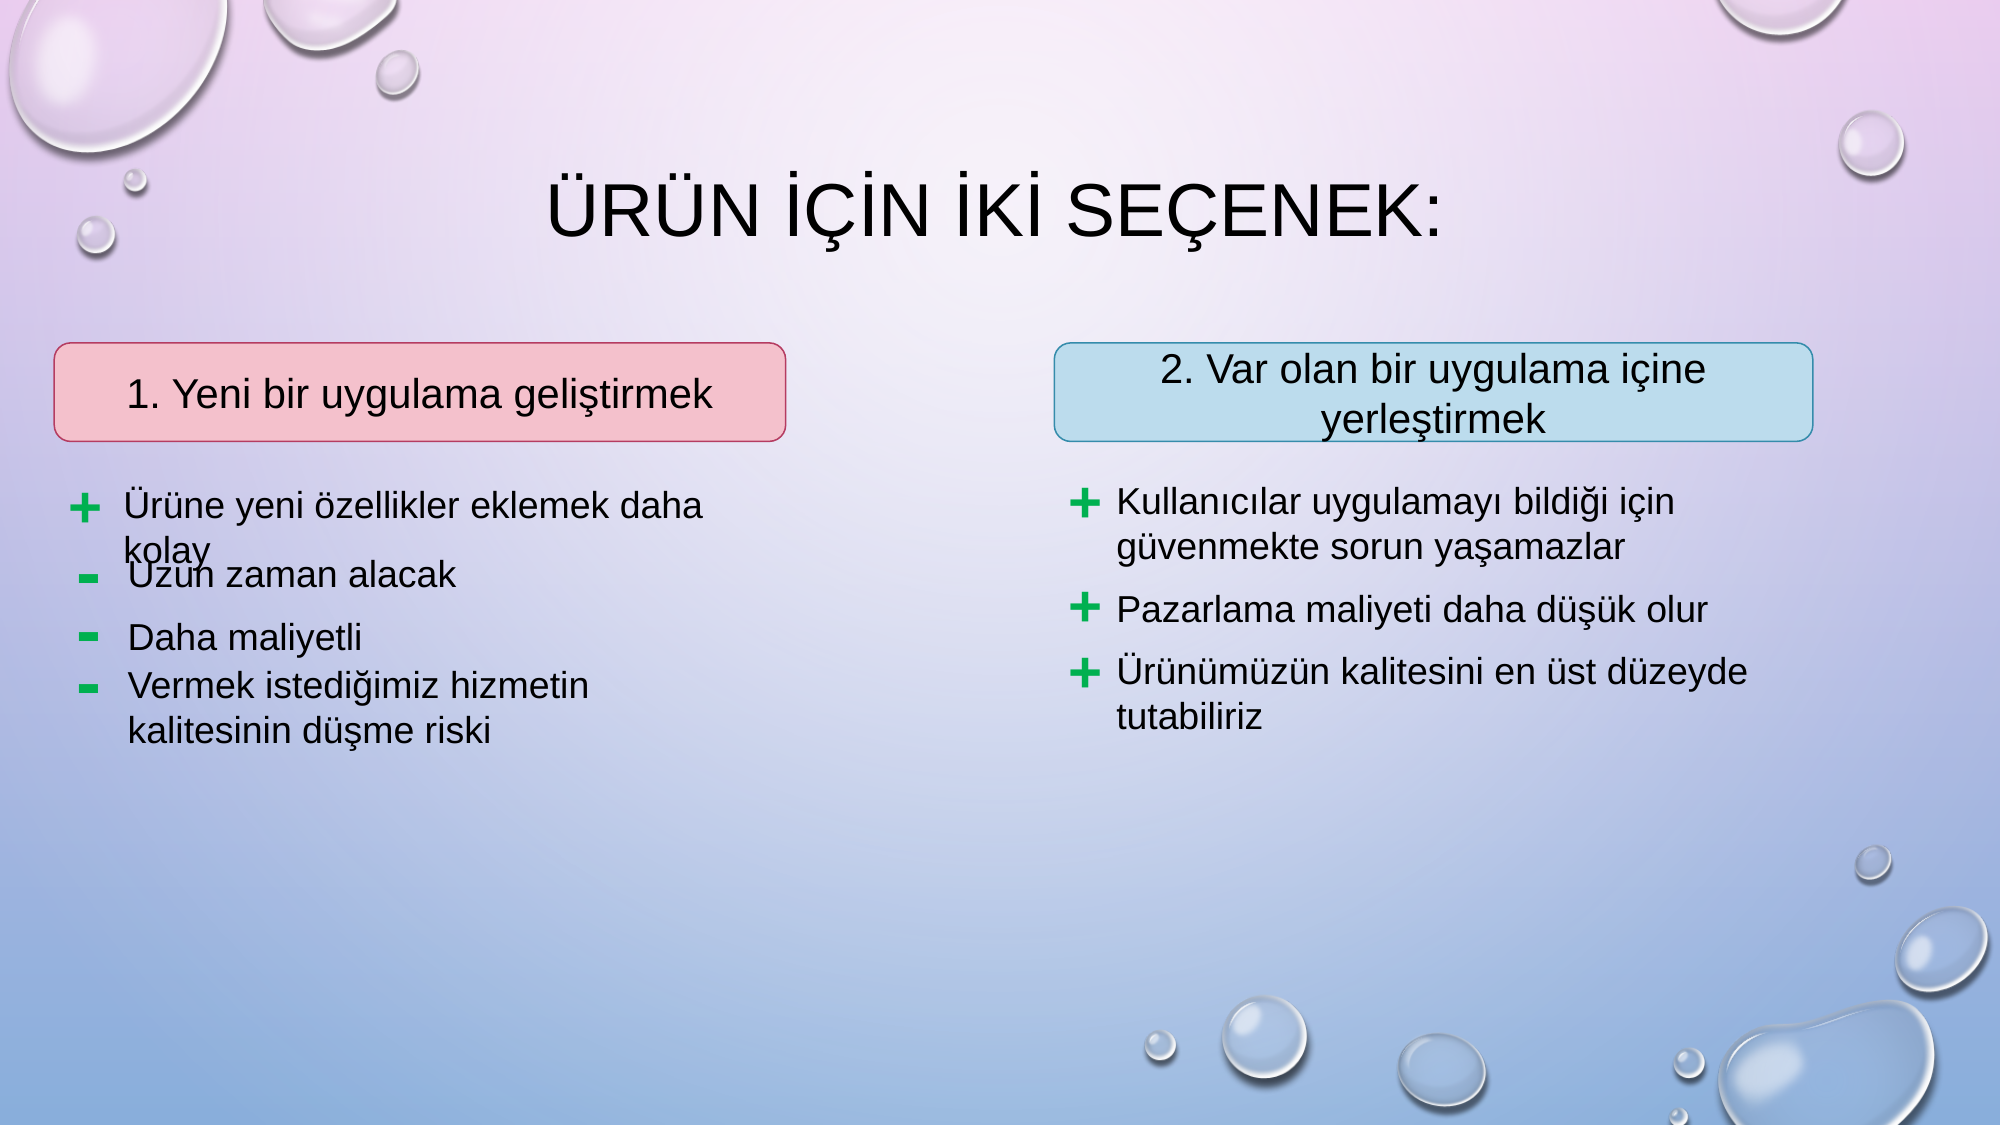

# ÜRÜN için iki seçenek:
2. Var olan bir uygulama içine yerleştirmek
1. Yeni bir uygulama geliştirmek
+
+
Kullanıcılar uygulamayı bildiği için güvenmekte sorun yaşamazlar
Ürüne yeni özellikler eklemek daha kolay
-
Uzun zaman alacak
+
-
Pazarlama maliyeti daha düşük olur
Daha maliyetli
-
+
Ürünümüzün kalitesini en üst düzeyde tutabiliriz
Vermek istediğimiz hizmetin kalitesinin düşme riski